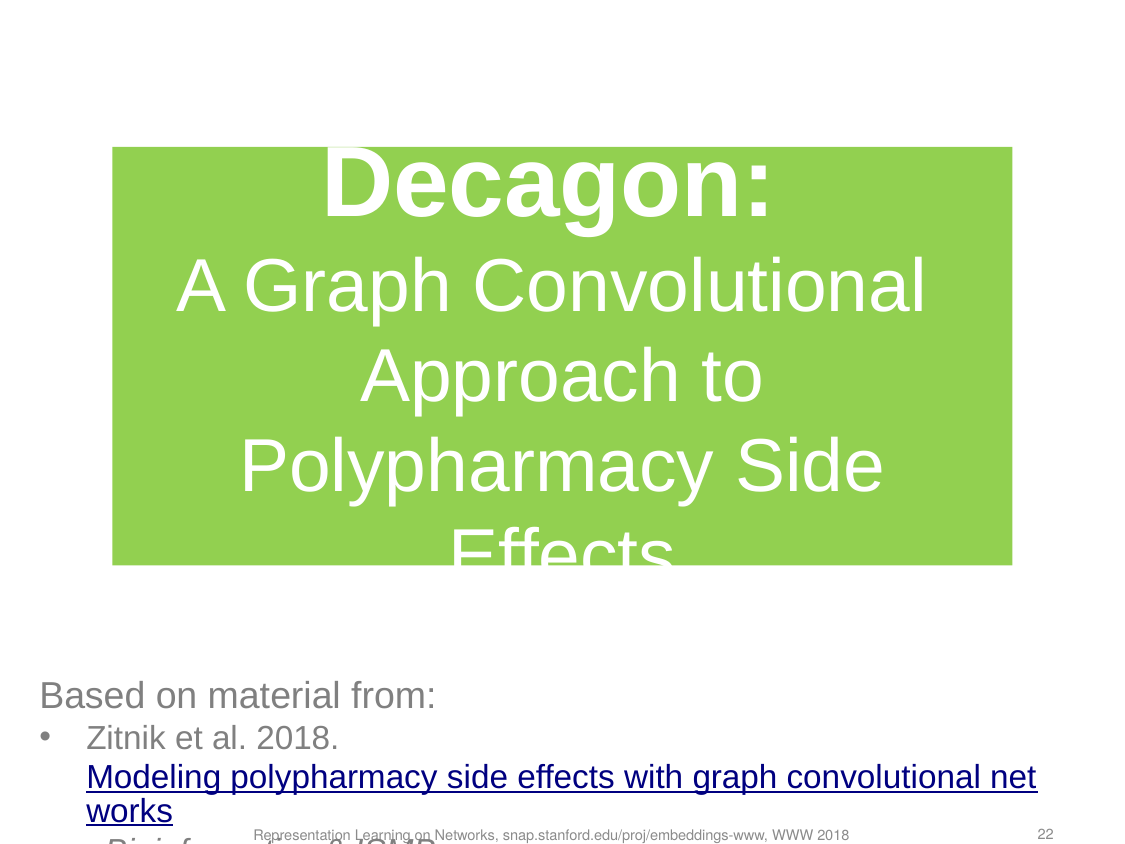

Decagon:
A Graph Convolutional
Approach to Polypharmacy Side Effects
Based on material from:
Zitnik et al. 2018. Modeling polypharmacy side effects with graph convolutional networks. Bioinformatics & ISMB.
22
Representation Learning on Networks, snap.stanford.edu/proj/embeddings-www, WWW 2018